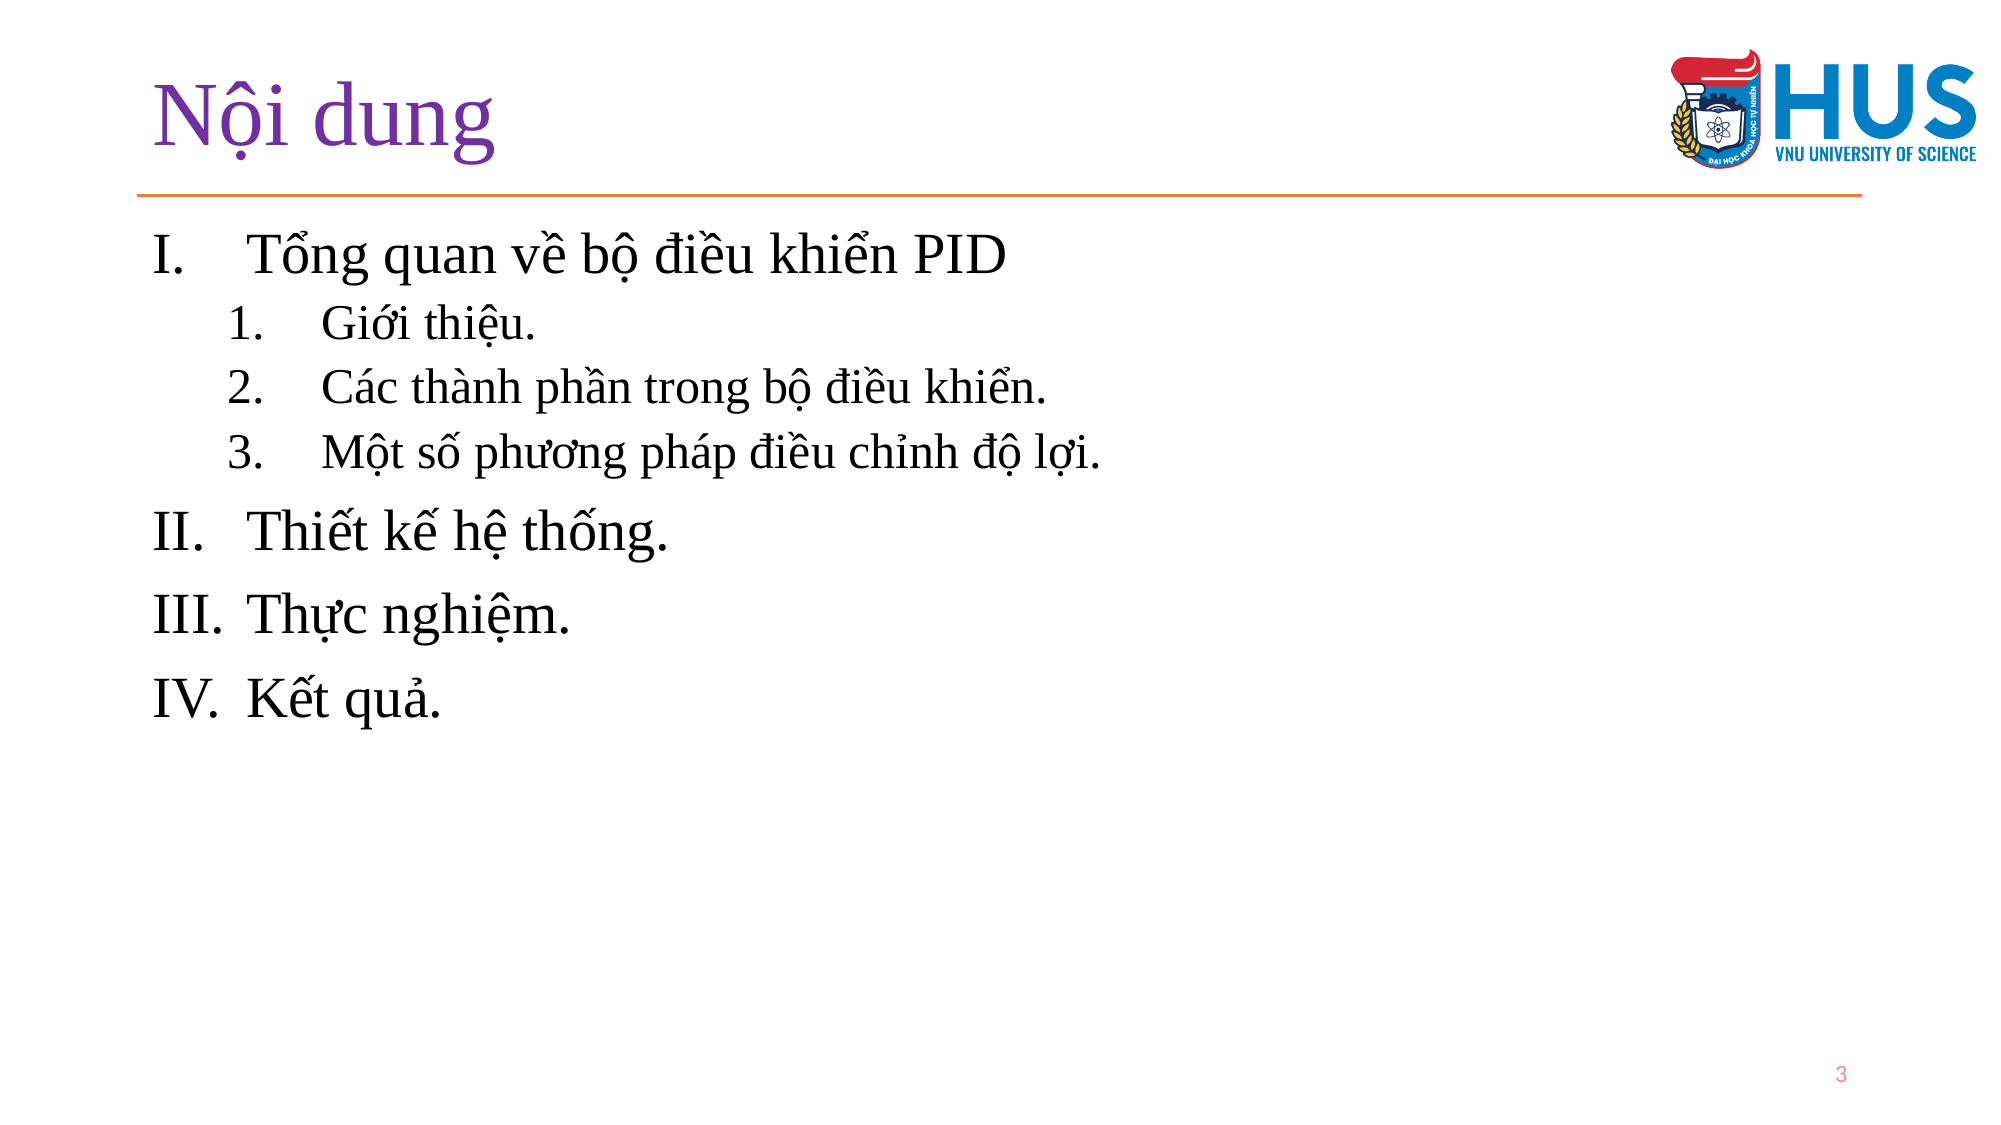

# Nội dung
Tổng quan về bộ điều khiển PID
Giới thiệu.
Các thành phần trong bộ điều khiển.
Một số phương pháp điều chỉnh độ lợi.
Thiết kế hệ thống.
Thực nghiệm.
Kết quả.
3